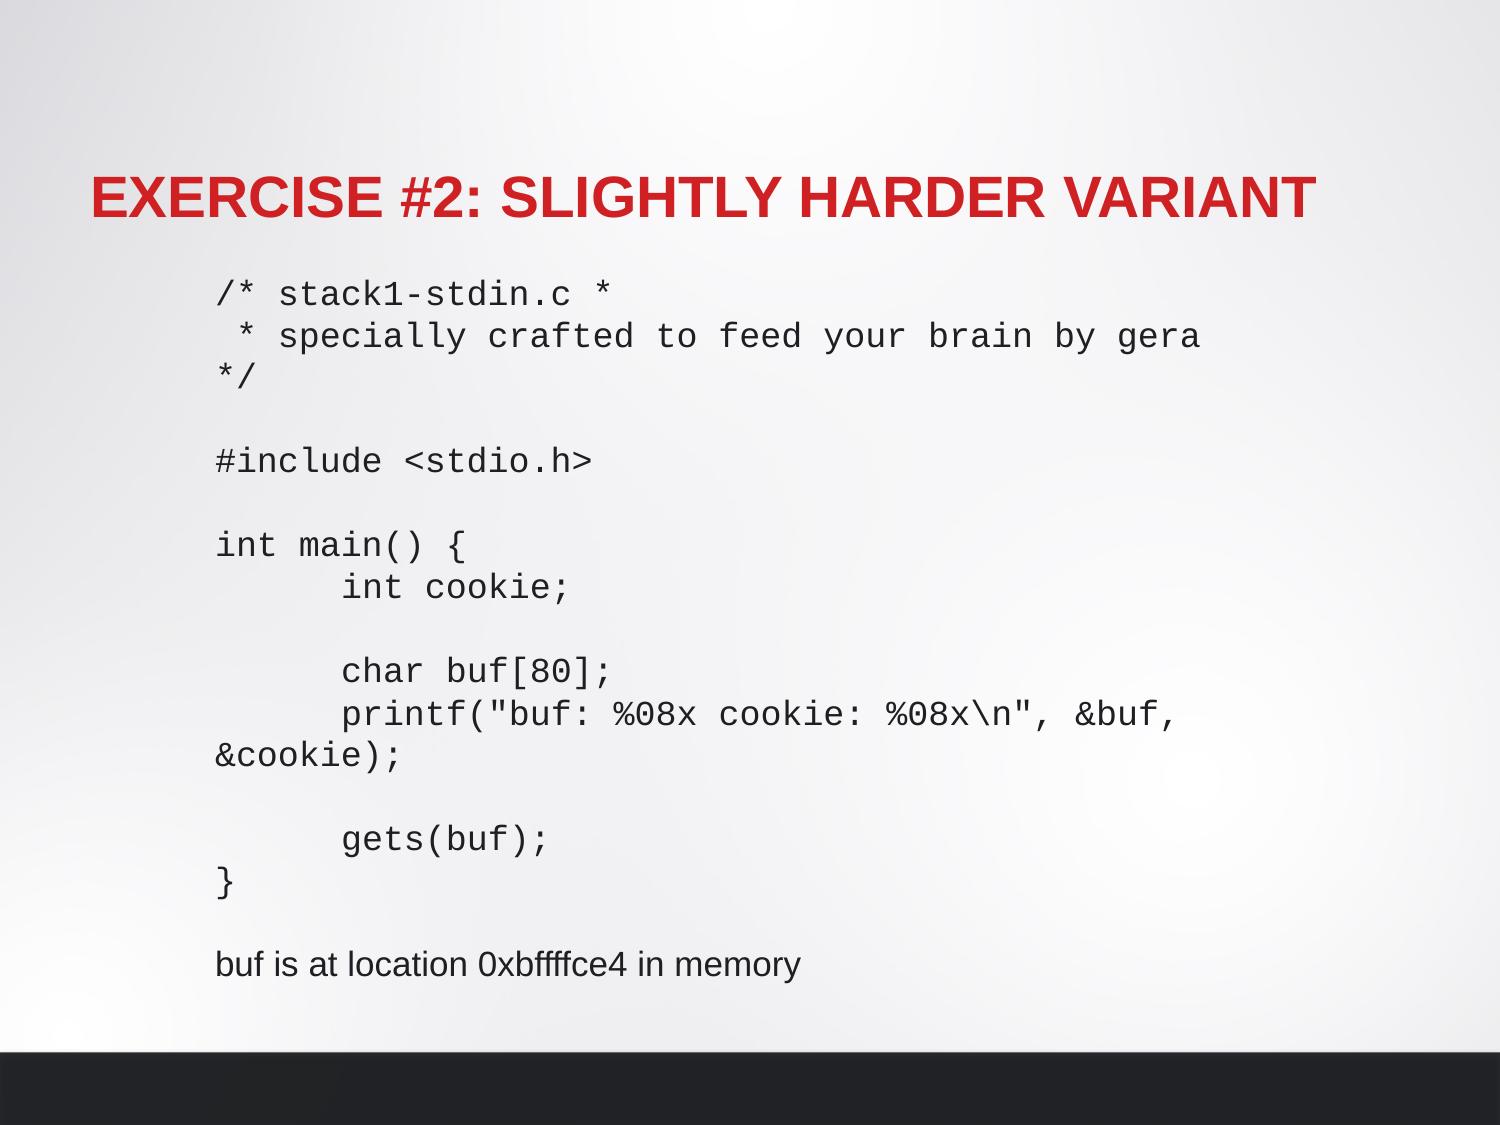

# Exercise #2: Slightly harder variant
/* stack1-stdin.c *
 * specially crafted to feed your brain by gera */

#include <stdio.h>

int main() {
	int cookie;

	char buf[80];
	printf("buf: %08x cookie: %08x\n", &buf, &cookie);

	gets(buf);
}

buf is at location 0xbffffce4 in memory